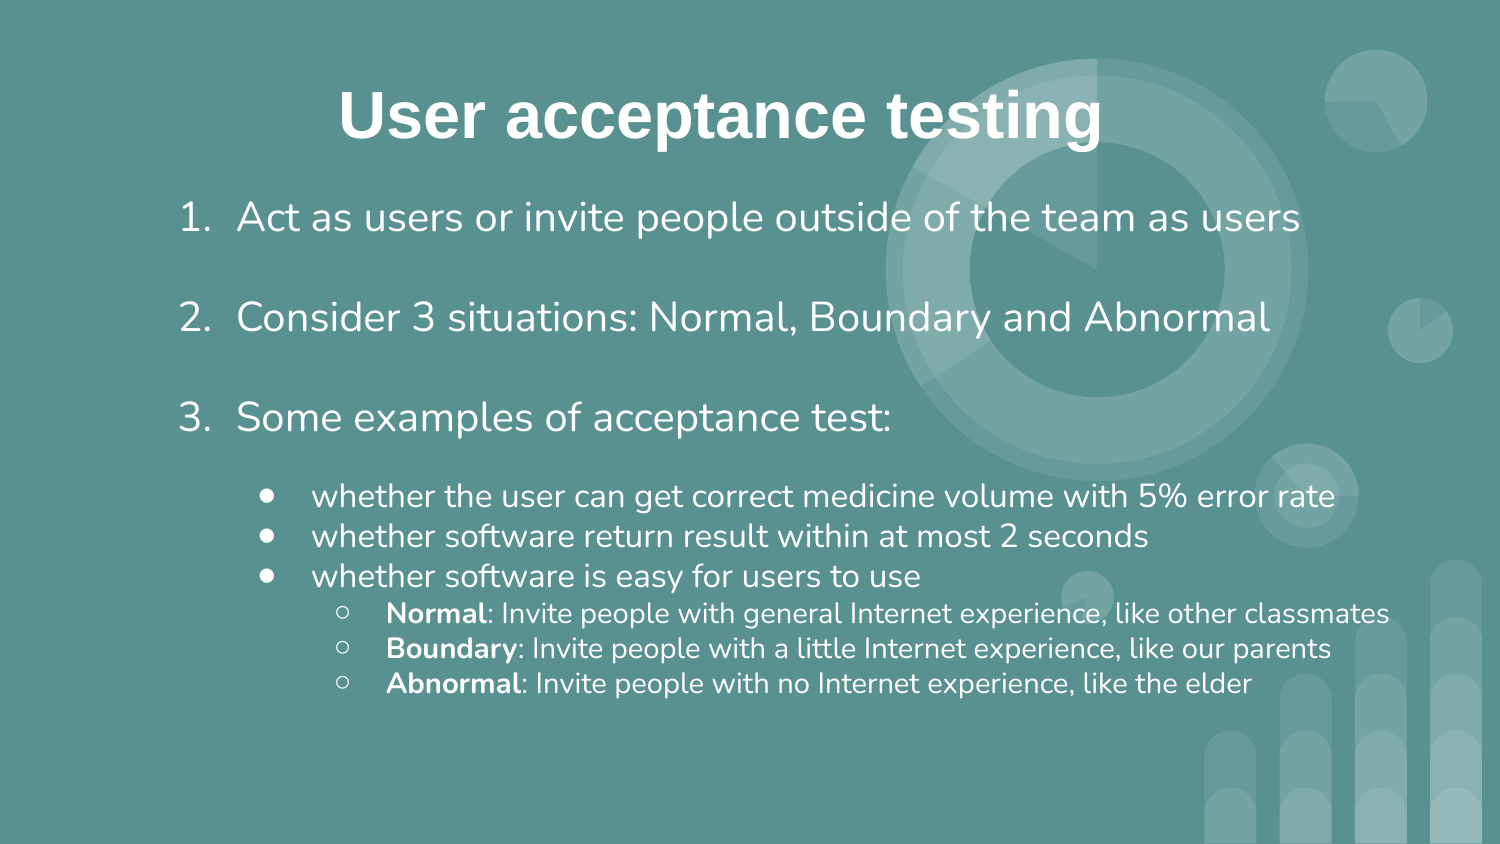

# User acceptance testing
Act as users or invite people outside of the team as users

Consider 3 situations: Normal, Boundary and Abnormal

Some examples of acceptance test:

whether the user can get correct medicine volume with 5% error rate
whether software return result within at most 2 seconds
whether software is easy for users to use
Normal: Invite people with general Internet experience, like other classmates
Boundary: Invite people with a little Internet experience, like our parents
Abnormal: Invite people with no Internet experience, like the elder